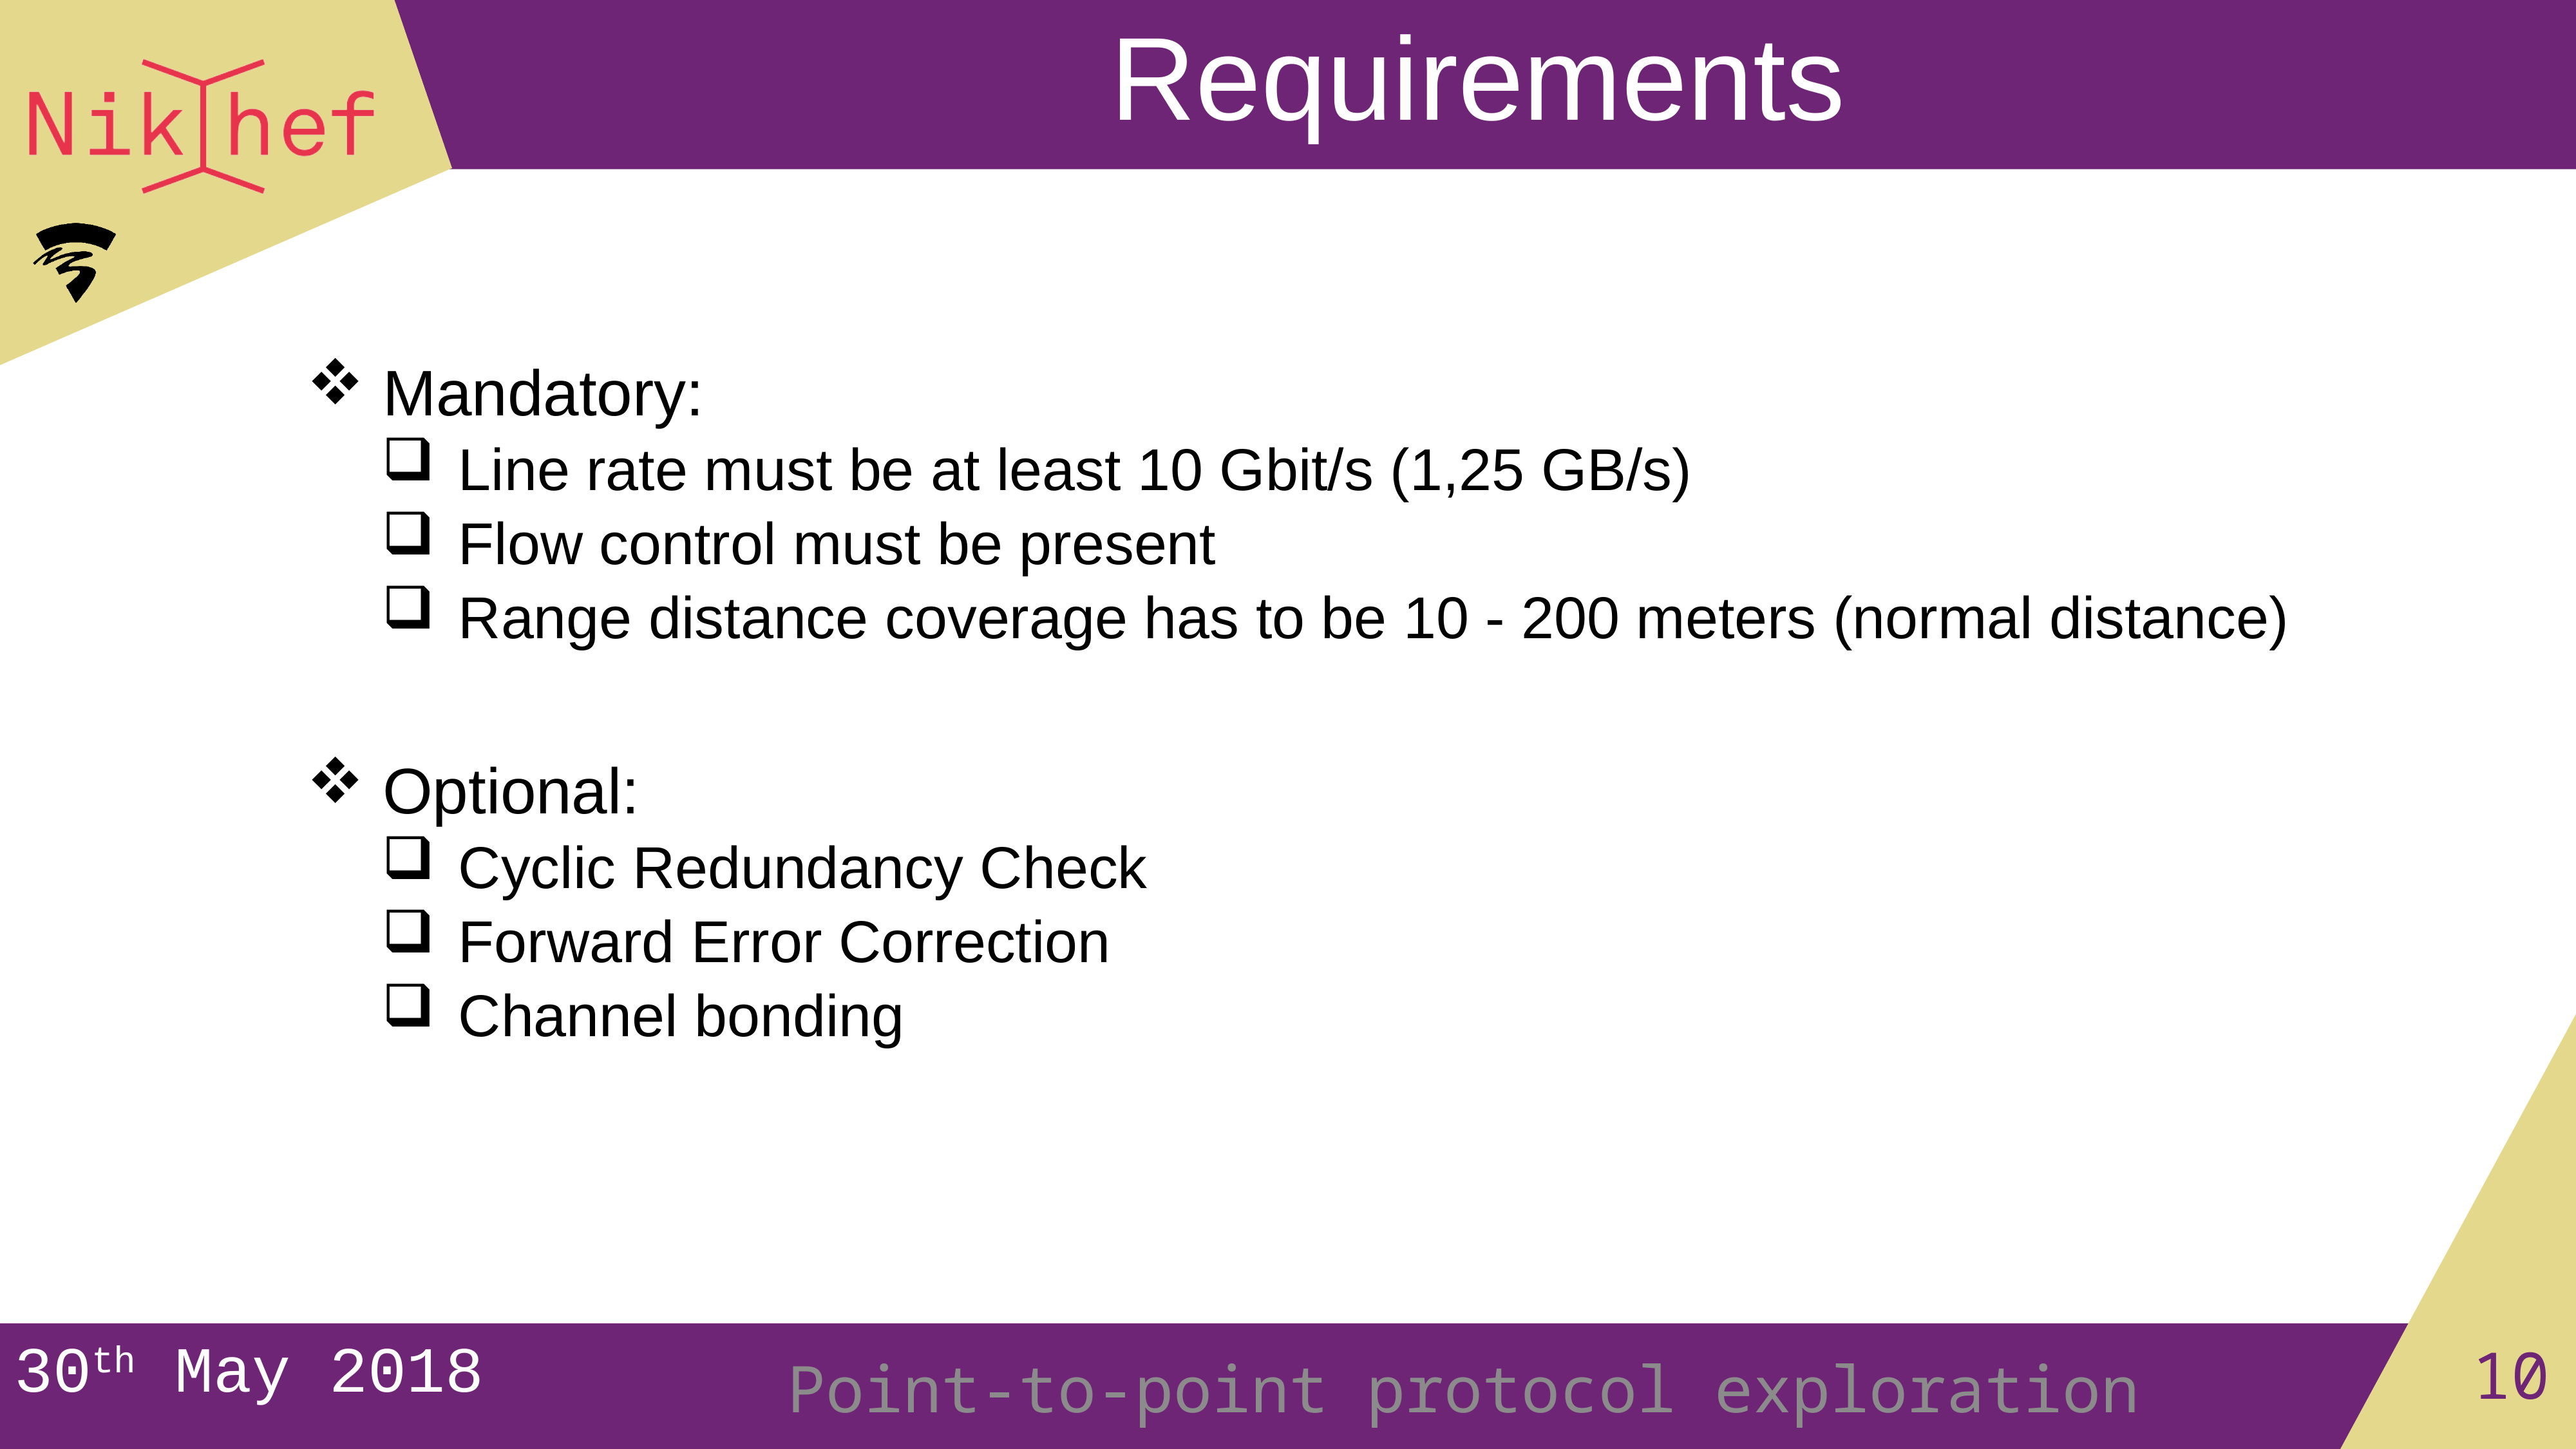

# Requirements
Mandatory:
Line rate must be at least 10 Gbit/s (1,25 GB/s)
Flow control must be present
Range distance coverage has to be 10 - 200 meters (normal distance)

Optional:
Cyclic Redundancy Check
Forward Error Correction
Channel bonding

30th May 2018
Point-to-point protocol exploration
10